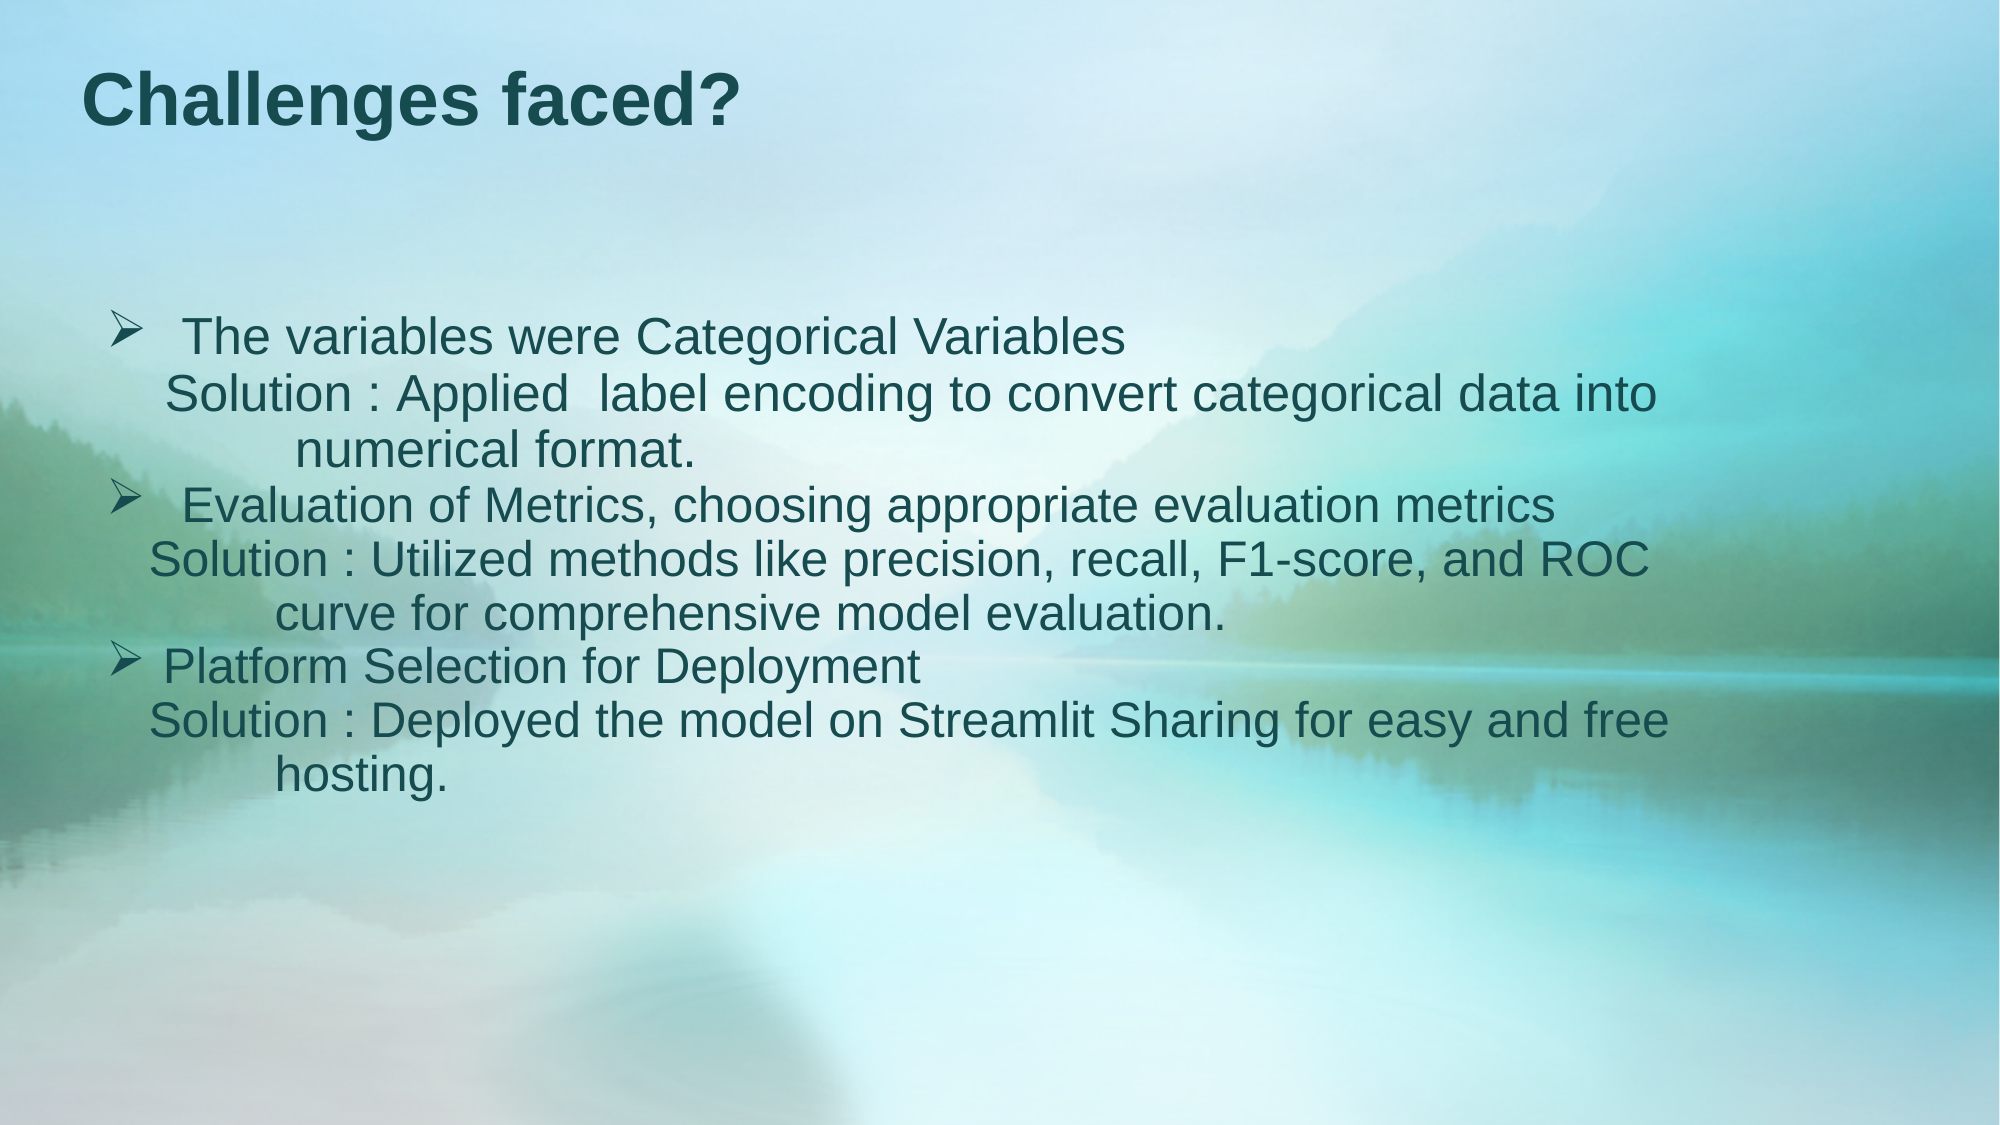

# Challenges faced?
The variables were Categorical Variables
    Solution : Applied  label encoding to convert categorical data into
             numerical format.
Evaluation of Metrics, choosing appropriate evaluation metrics
   Solution : Utilized methods like precision, recall, F1-score, and ROC
            curve for comprehensive model evaluation.
Platform Selection for Deployment
   Solution : Deployed the model on Streamlit Sharing for easy and free
            hosting.